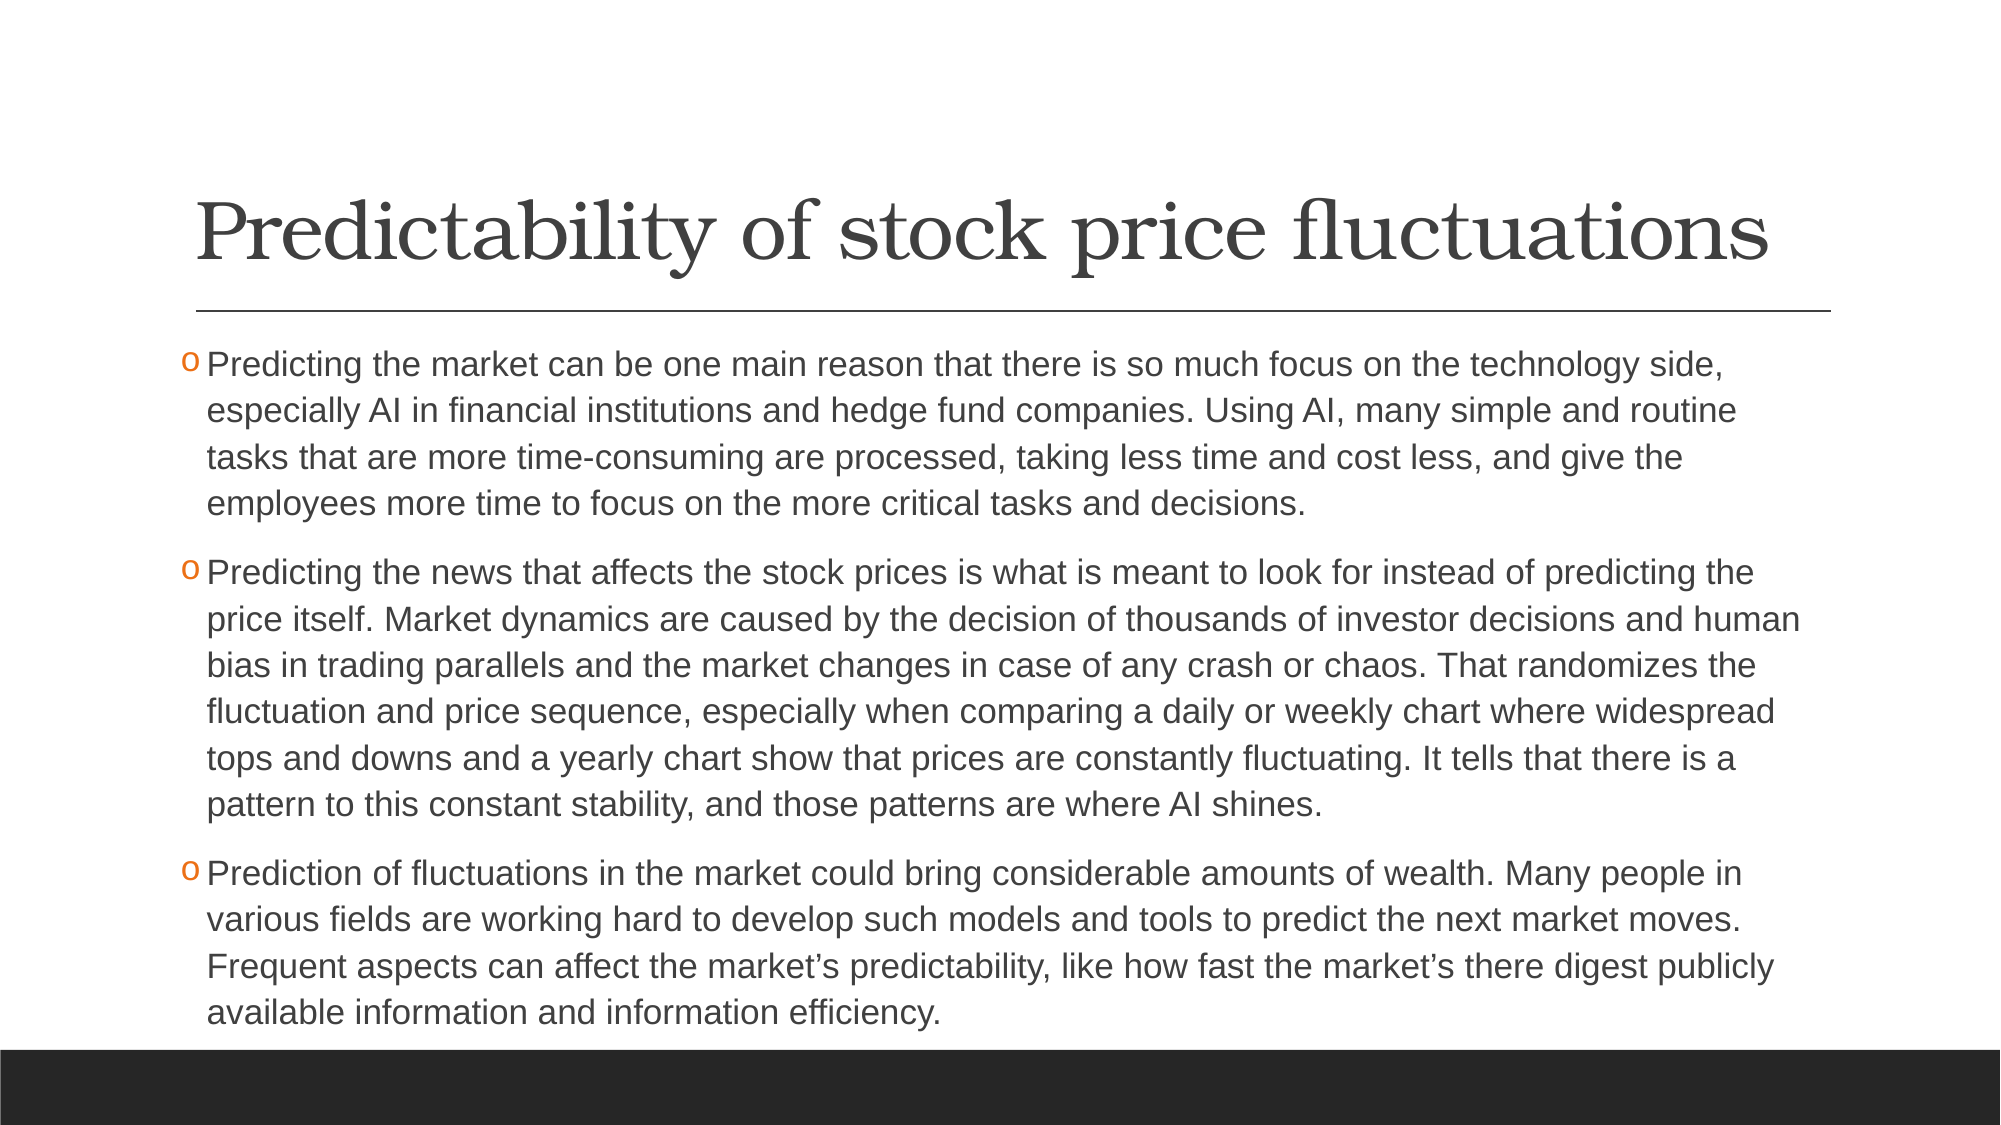

# Predictability of stock price fluctuations
Predicting the market can be one main reason that there is so much focus on the technology side, especially AI in financial institutions and hedge fund companies. Using AI, many simple and routine tasks that are more time-consuming are processed, taking less time and cost less, and give the employees more time to focus on the more critical tasks and decisions.
Predicting the news that affects the stock prices is what is meant to look for instead of predicting the price itself. Market dynamics are caused by the decision of thousands of investor decisions and human bias in trading parallels and the market changes in case of any crash or chaos. That randomizes the fluctuation and price sequence, especially when comparing a daily or weekly chart where widespread tops and downs and a yearly chart show that prices are constantly fluctuating. It tells that there is a pattern to this constant stability, and those patterns are where AI shines.
Prediction of fluctuations in the market could bring considerable amounts of wealth. Many people in various fields are working hard to develop such models and tools to predict the next market moves. Frequent aspects can affect the market’s predictability, like how fast the market’s there digest publicly available information and information efficiency.